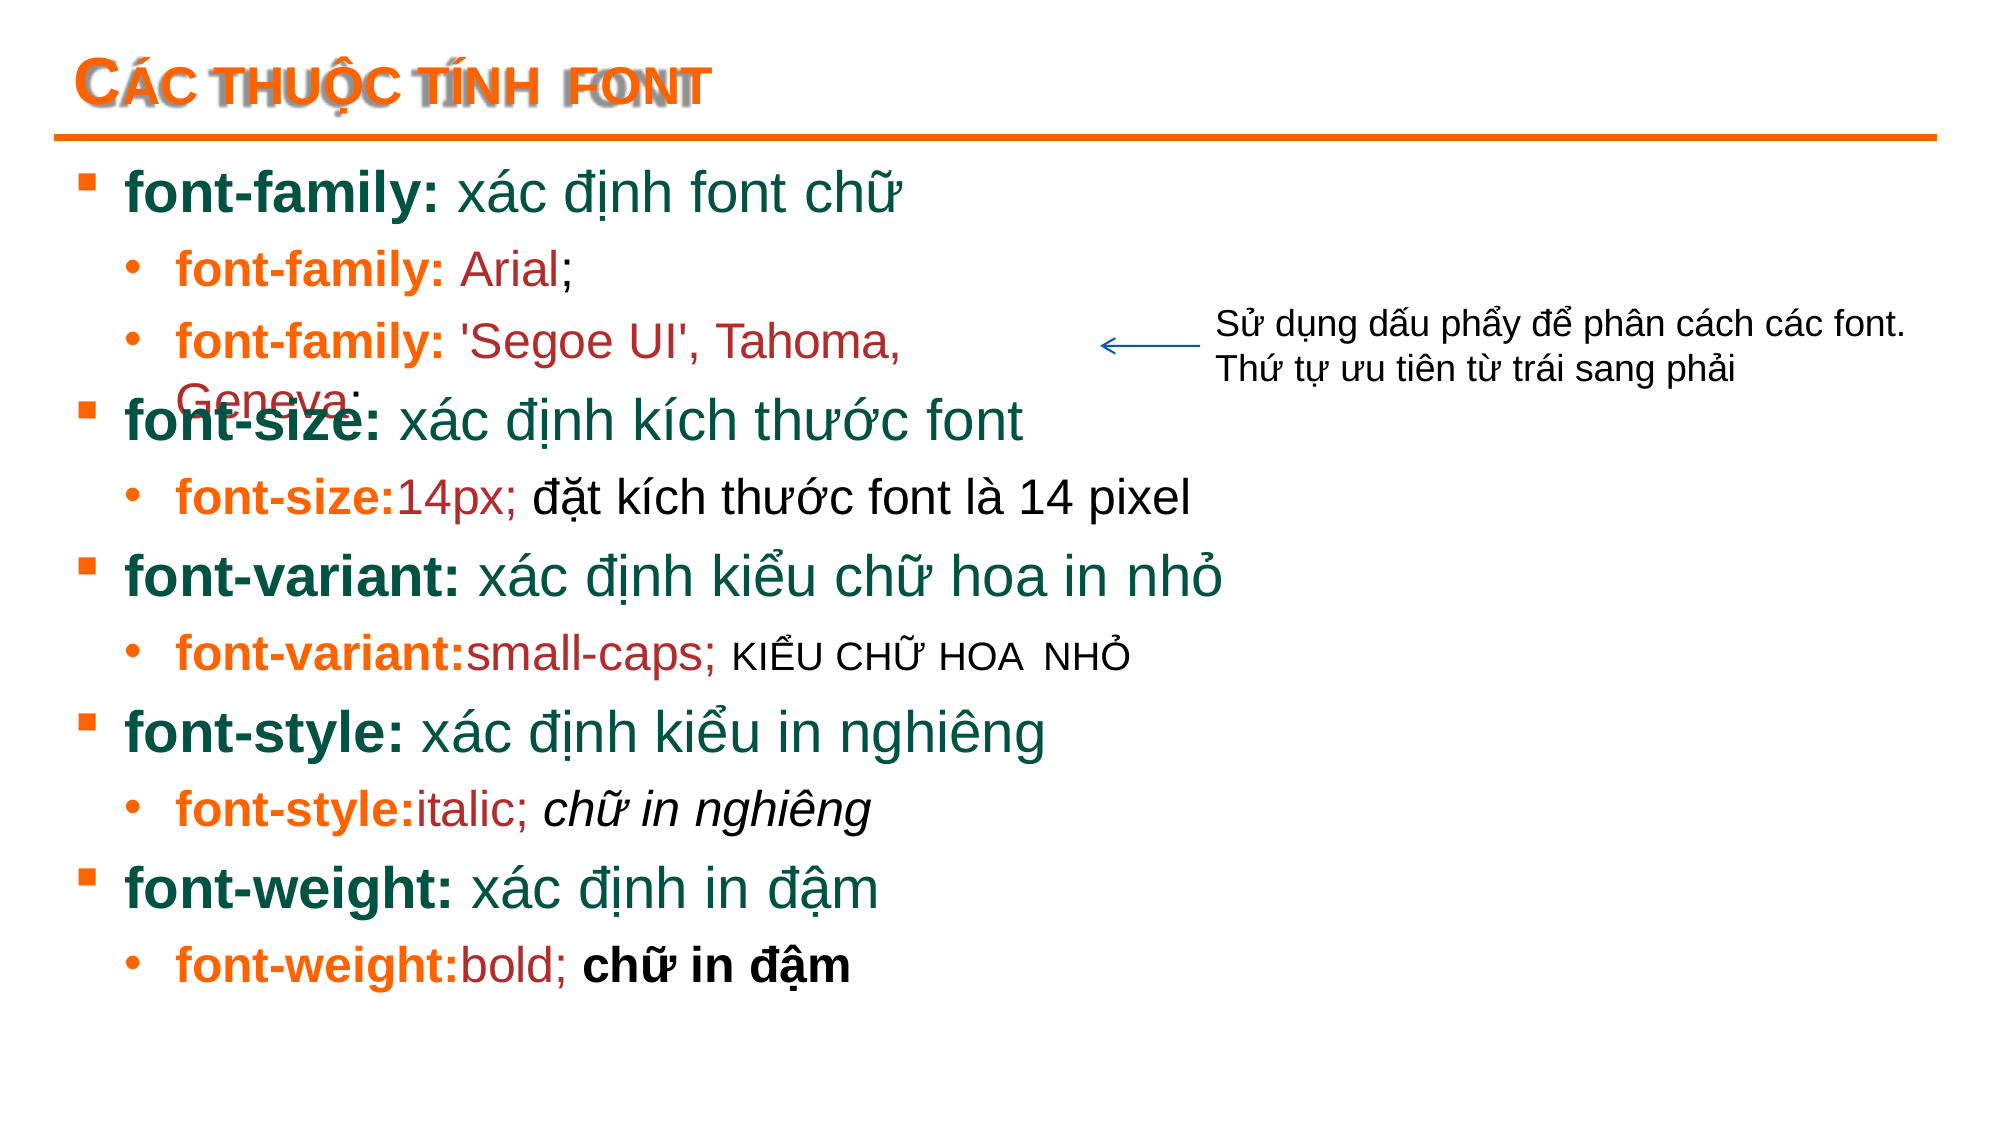

# CÁC THUỘC TÍNH FONT
font-family: xác định font chữ
font-family: Arial;
font-family: 'Segoe UI', Tahoma, Geneva;
Sử dụng dấu phẩy để phân cách các font.
Thứ tự ưu tiên từ trái sang phải

font-size: xác định kích thước font
font-size:14px; đặt kích thước font là 14 pixel
font-variant: xác định kiểu chữ hoa in nhỏ
font-variant:small-caps; KIỂU CHỮ HOA NHỎ
font-style: xác định kiểu in nghiêng
font-style:italic; chữ in nghiêng
font-weight: xác định in đậm
font-weight:bold; chữ in đậm